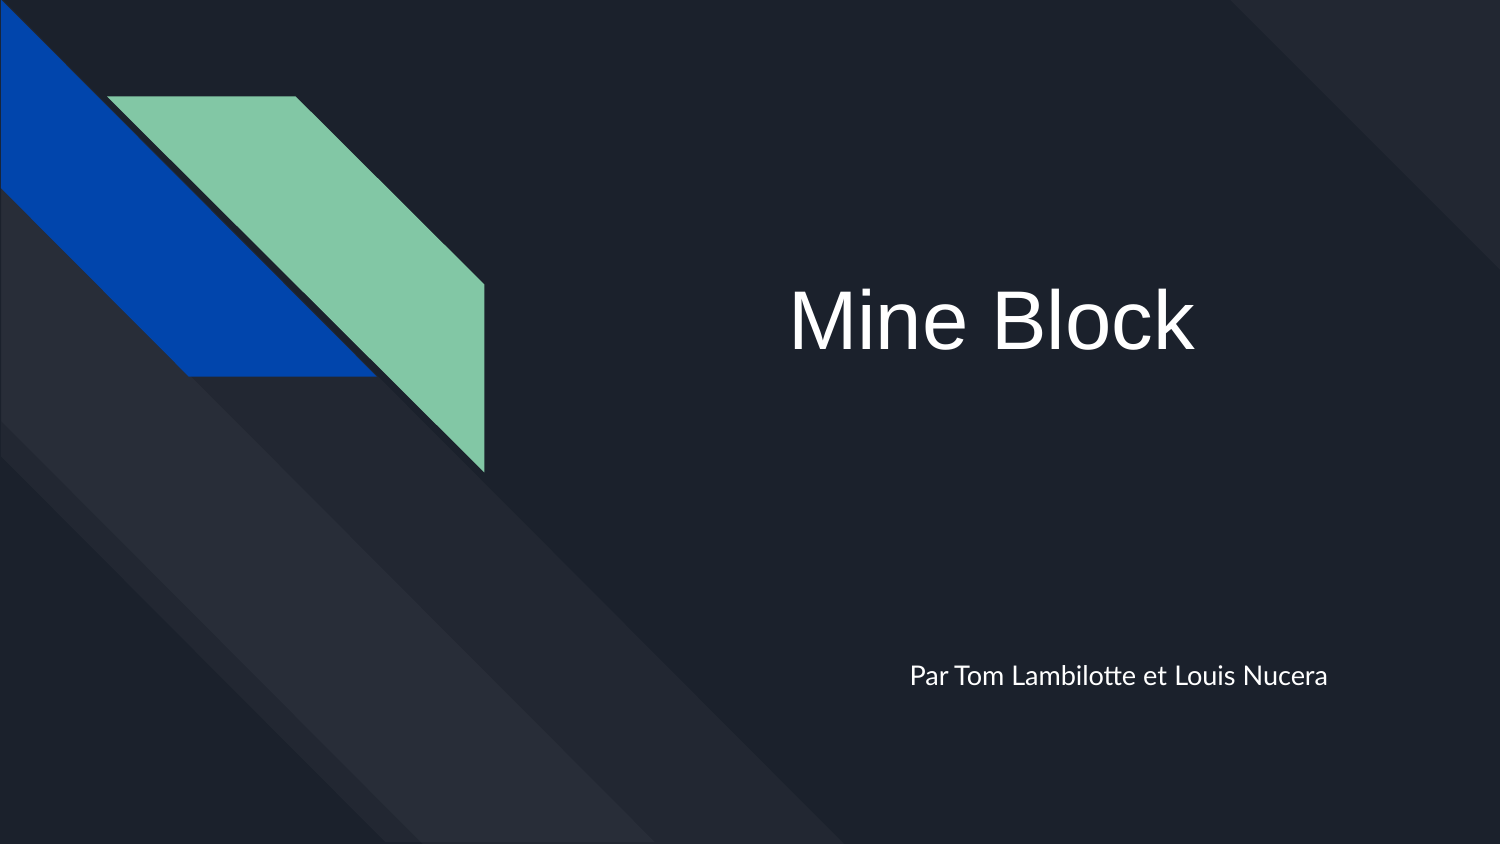

# Mine Block
Par Tom Lambilotte et Louis Nucera